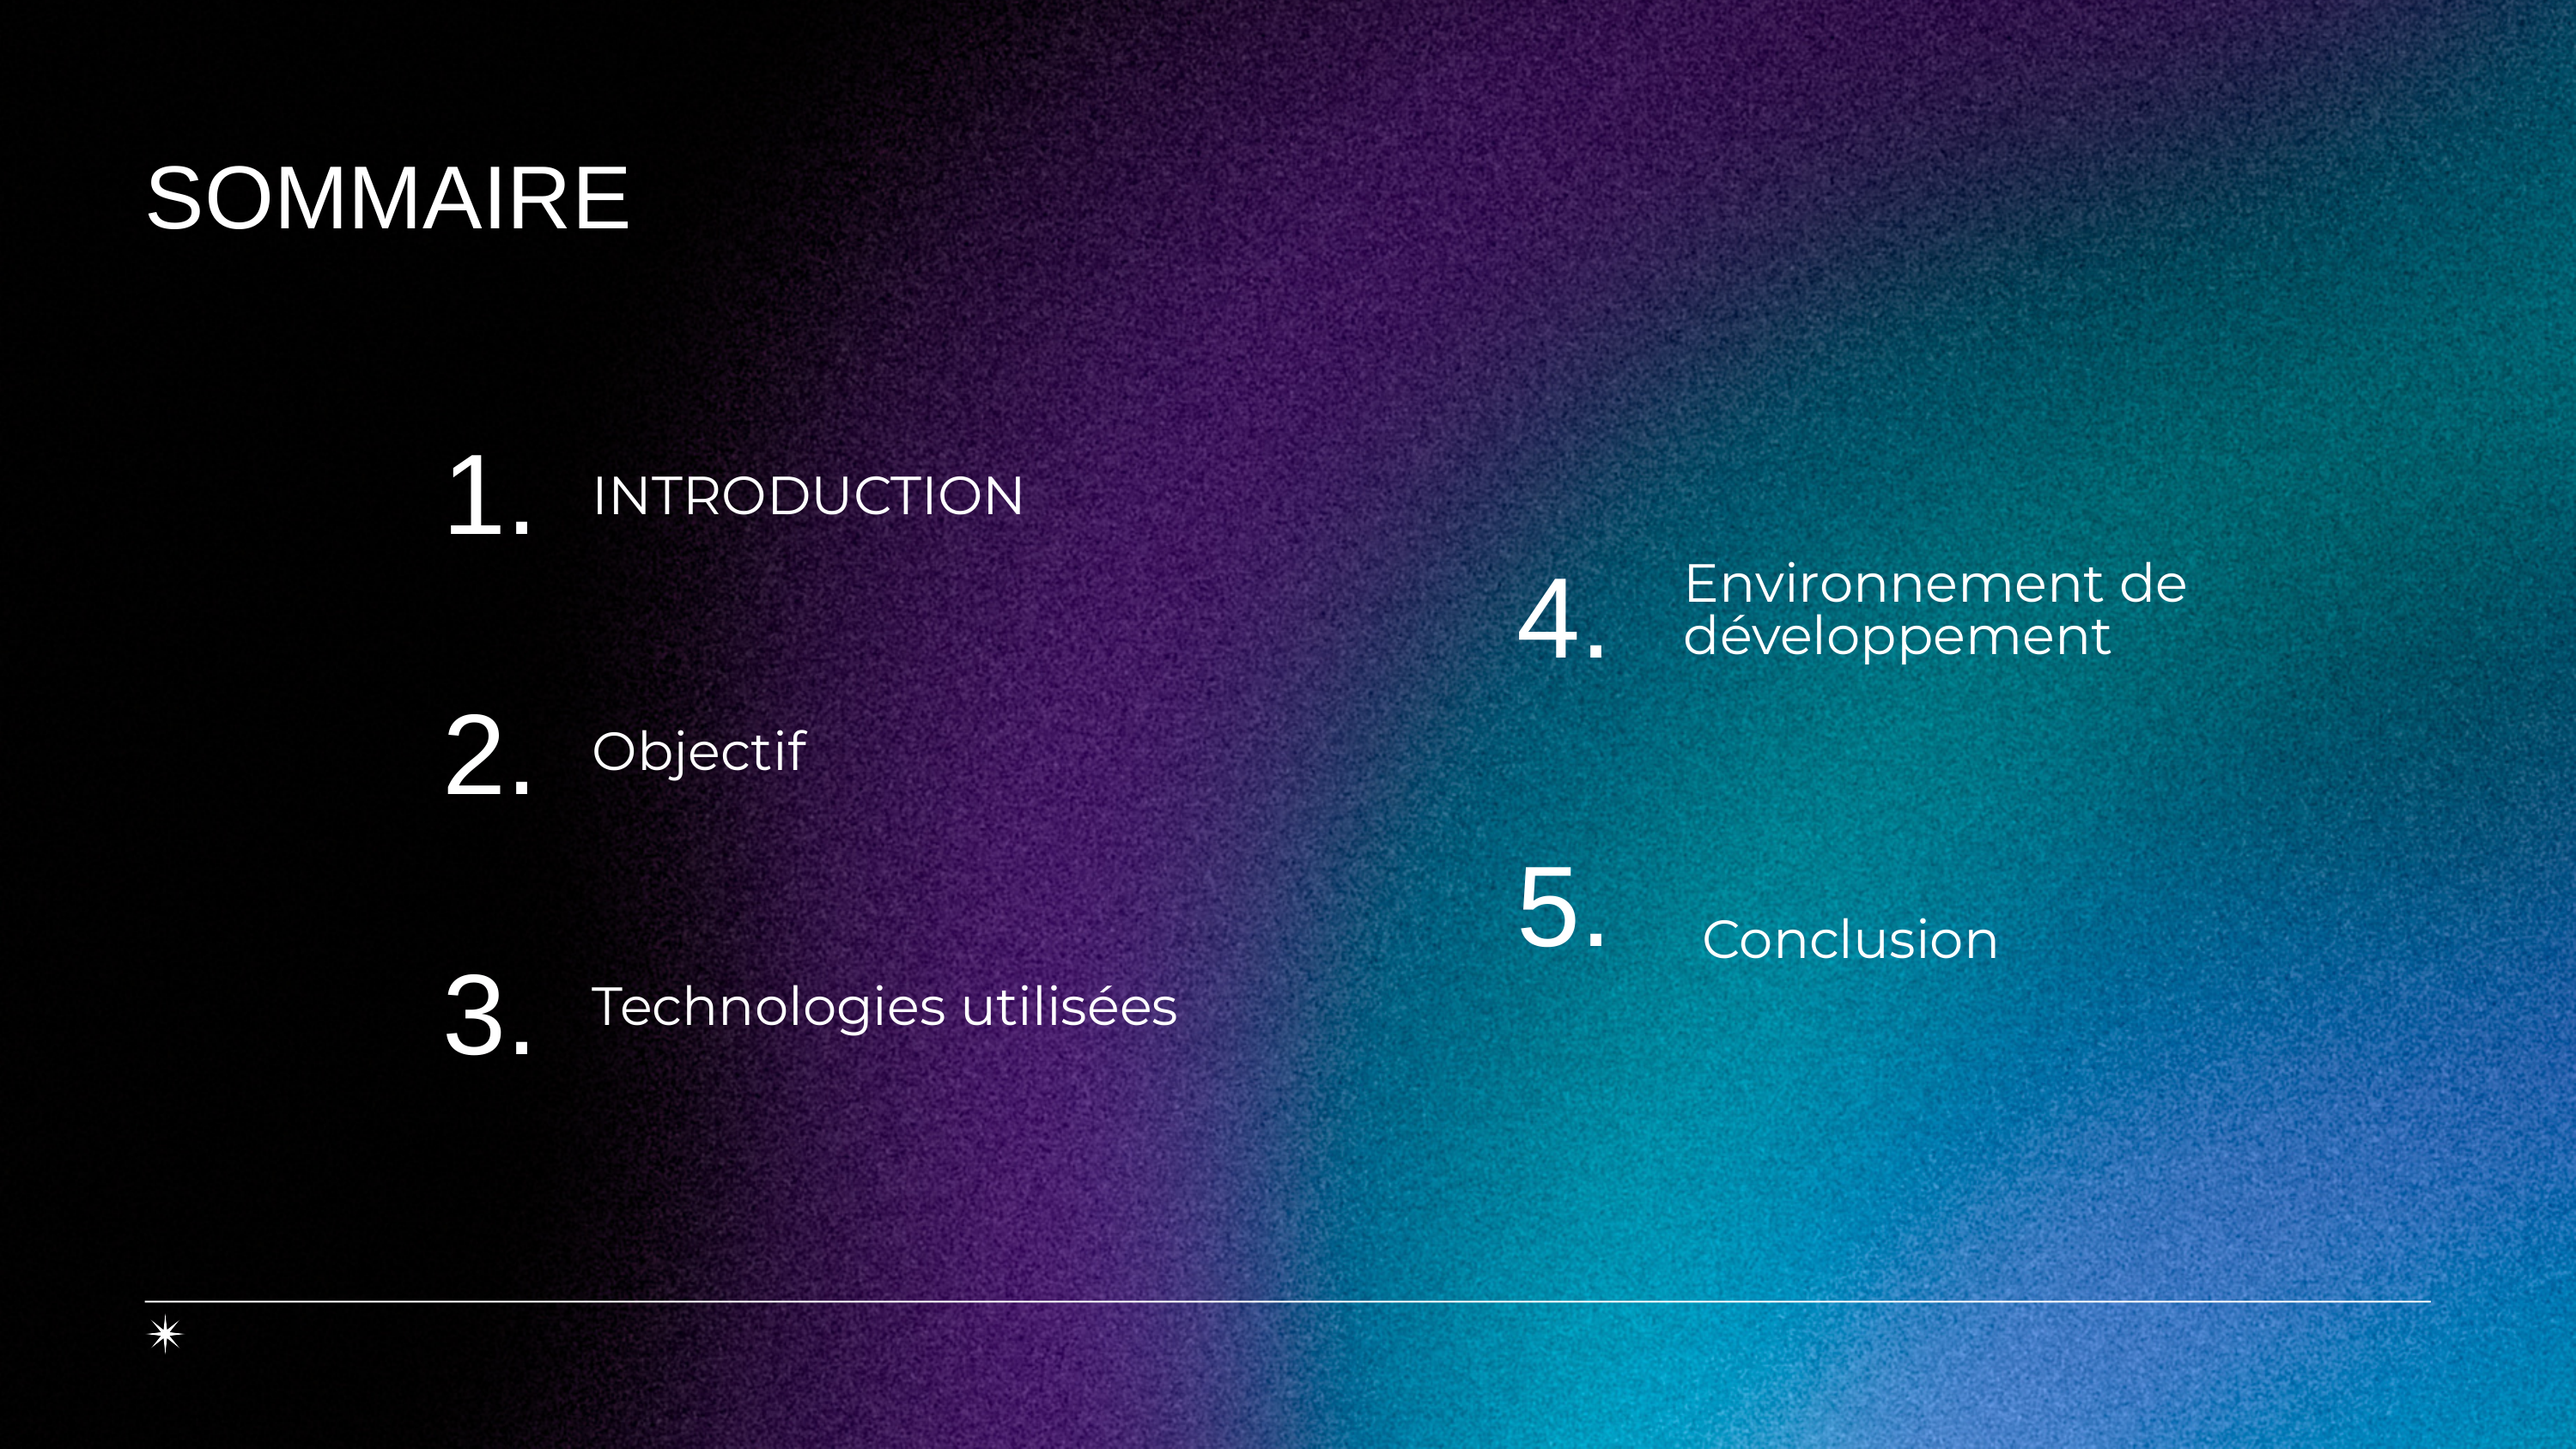

SOMMAIRE
1.
INTRODUCTION
Environnement de développement
4.
2.
Objectif
5.
Conclusion
3.
Technologies utilisées